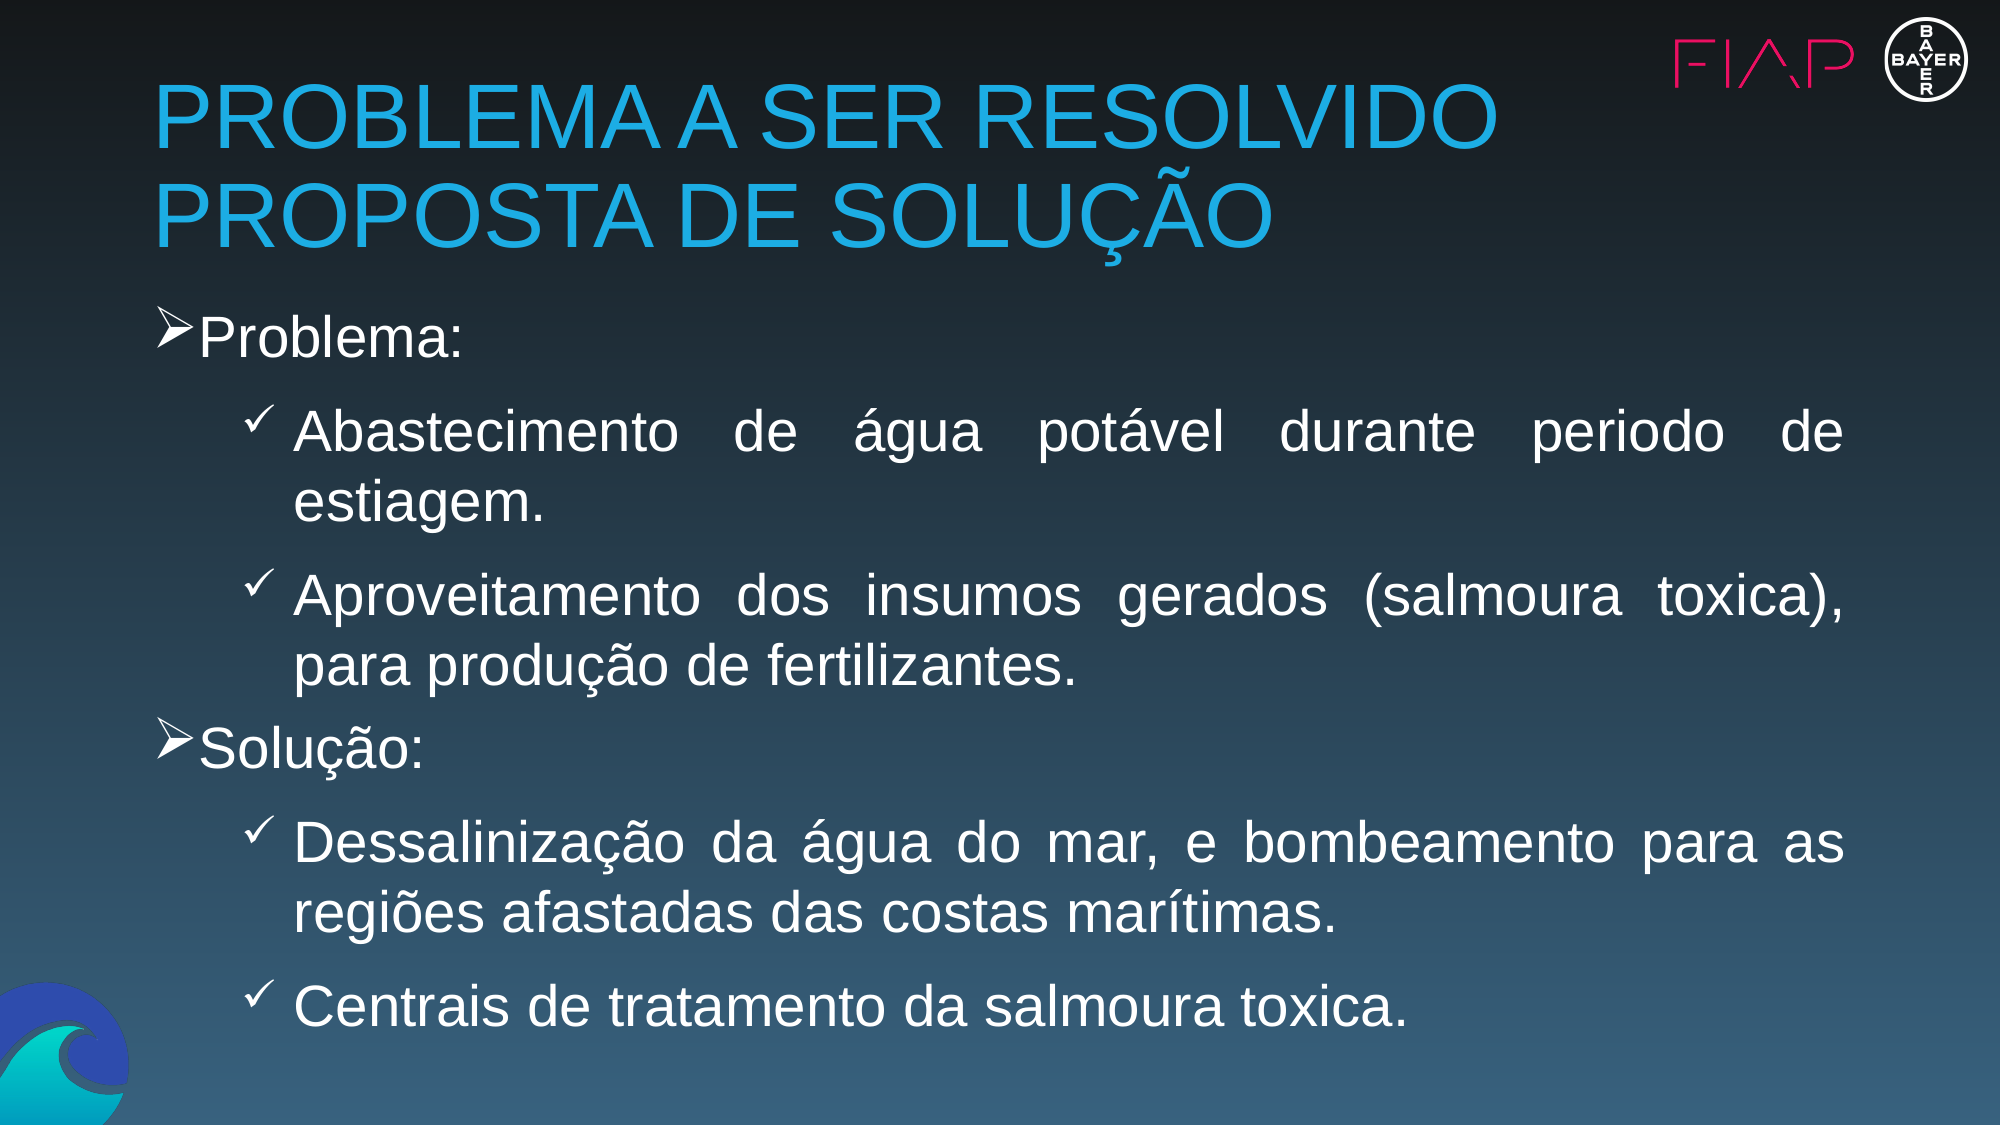

PROBLEMA A SER RESOLVIDO
PROPOSTA DE SOLUÇÃO
Problema:
Abastecimento de água potável durante periodo de estiagem.
Aproveitamento dos insumos gerados (salmoura toxica), para produção de fertilizantes.
Solução:
Dessalinização da água do mar, e bombeamento para as regiões afastadas das costas marítimas.
Centrais de tratamento da salmoura toxica.